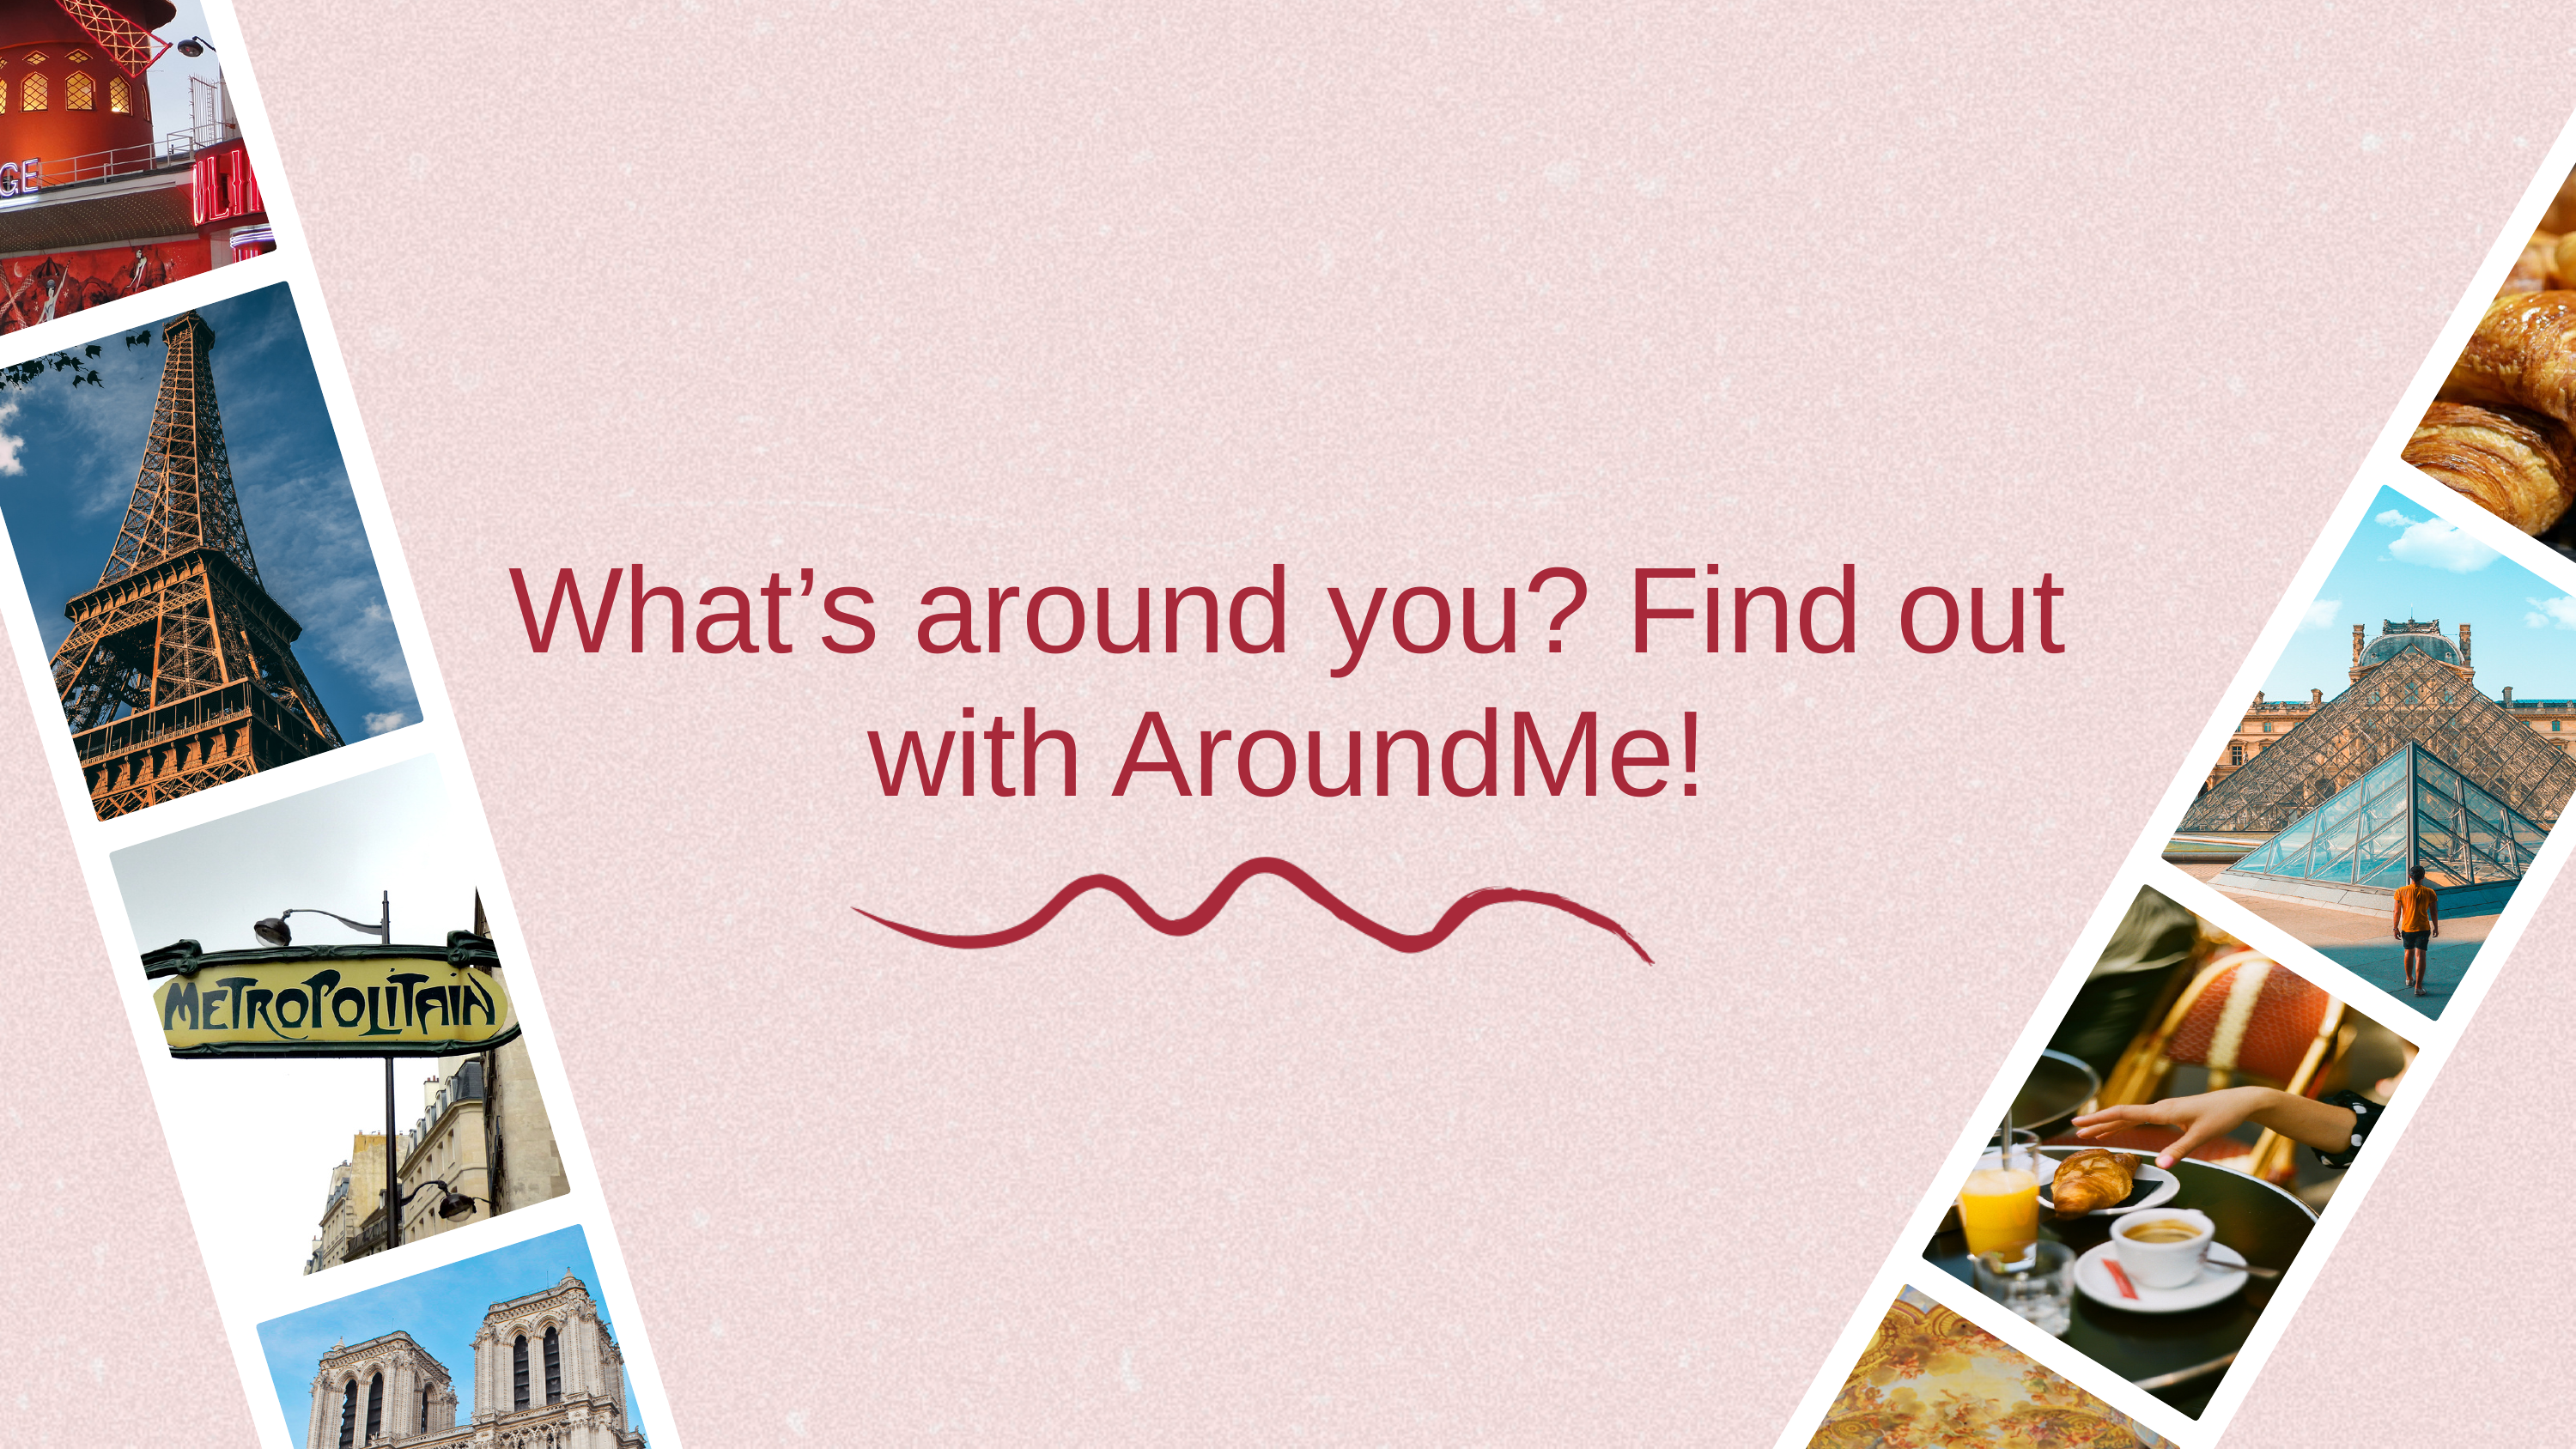

What’s around you? Find out with AroundMe!